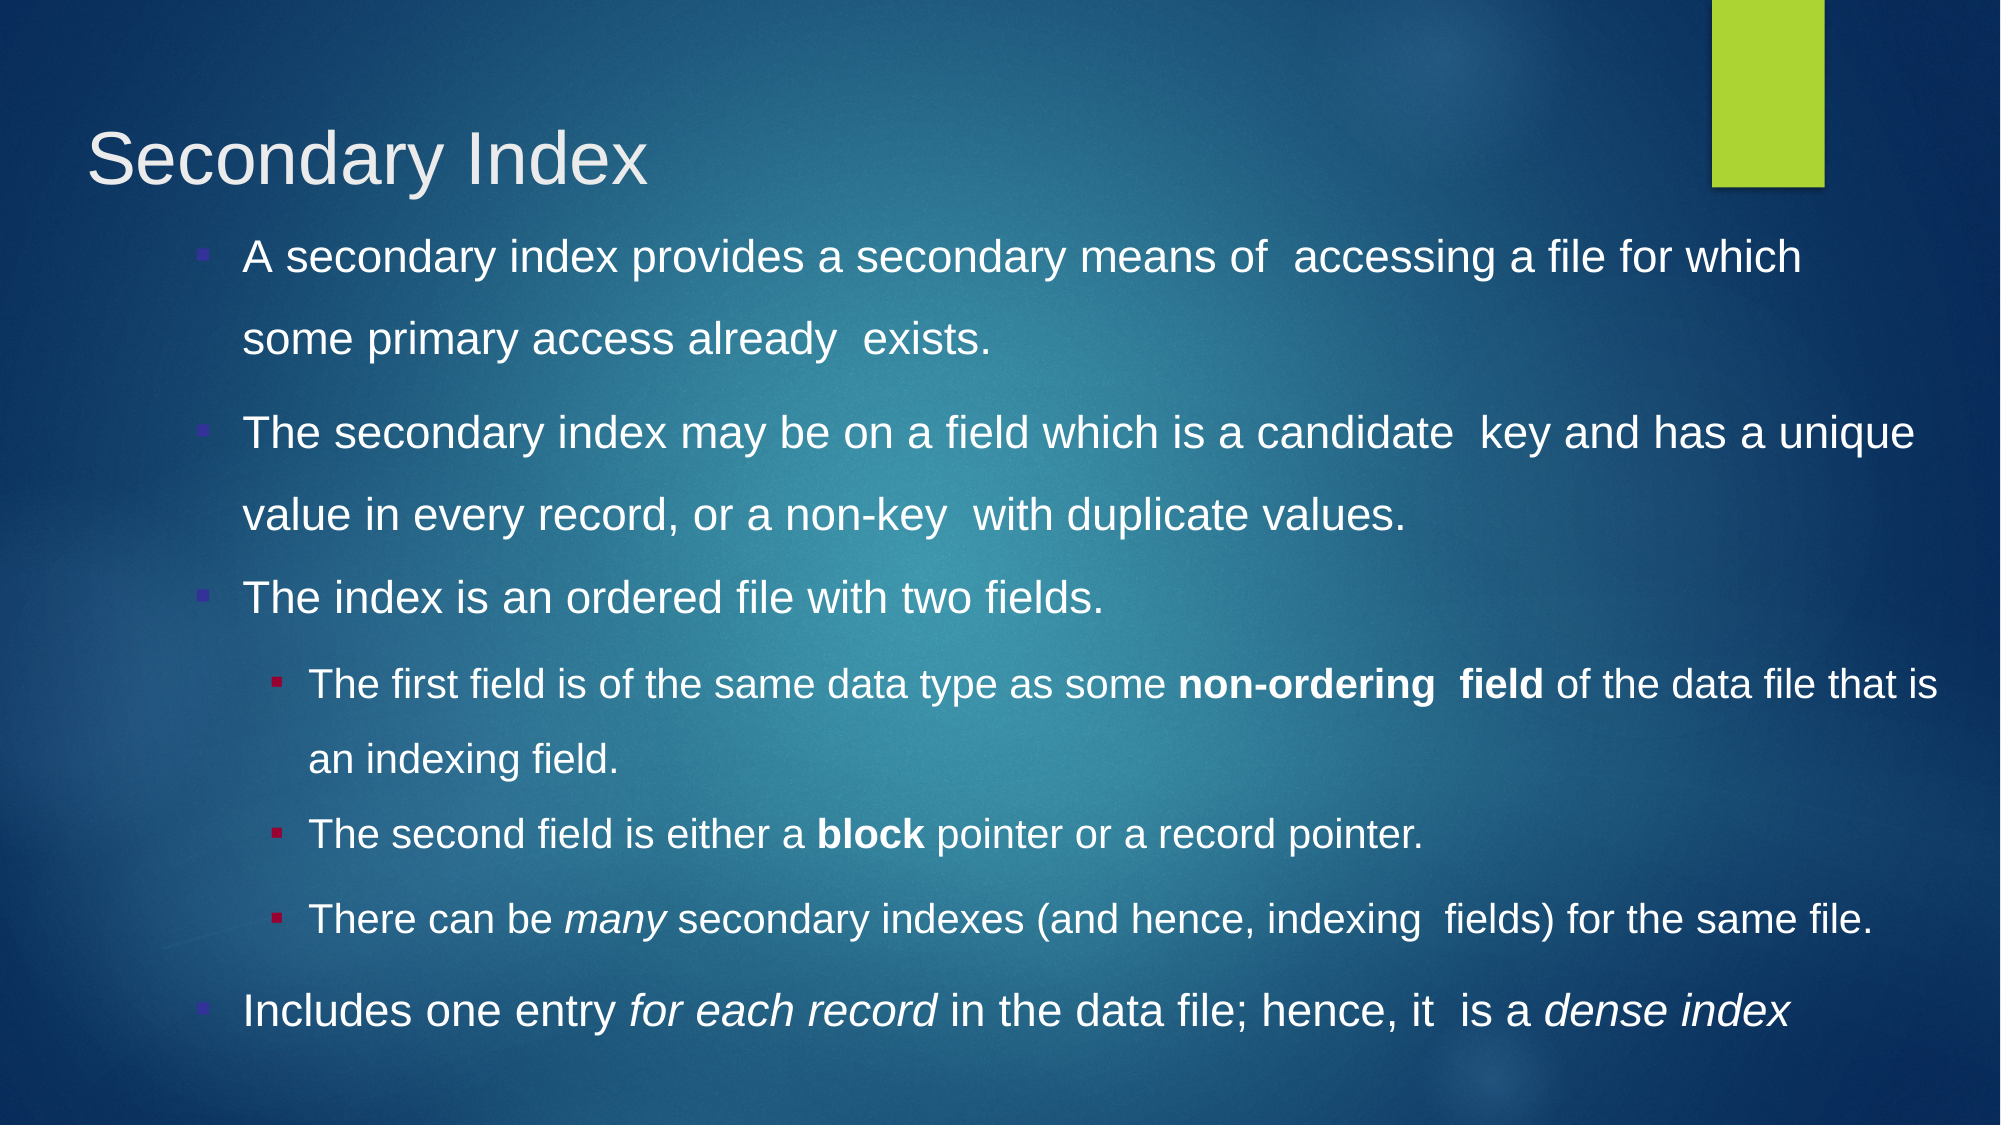

# Secondary Index
A secondary index provides a secondary means of  accessing a file for which some primary access already  exists.
The secondary index may be on a field which is a candidate  key and has a unique value in every record, or a non-key  with duplicate values.
The index is an ordered file with two fields.
The first field is of the same data type as some non-ordering  field of the data file that is an indexing field.
The second field is either a block pointer or a record pointer.
There can be many secondary indexes (and hence, indexing  fields) for the same file.
Includes one entry for each record in the data file; hence, it  is a dense index